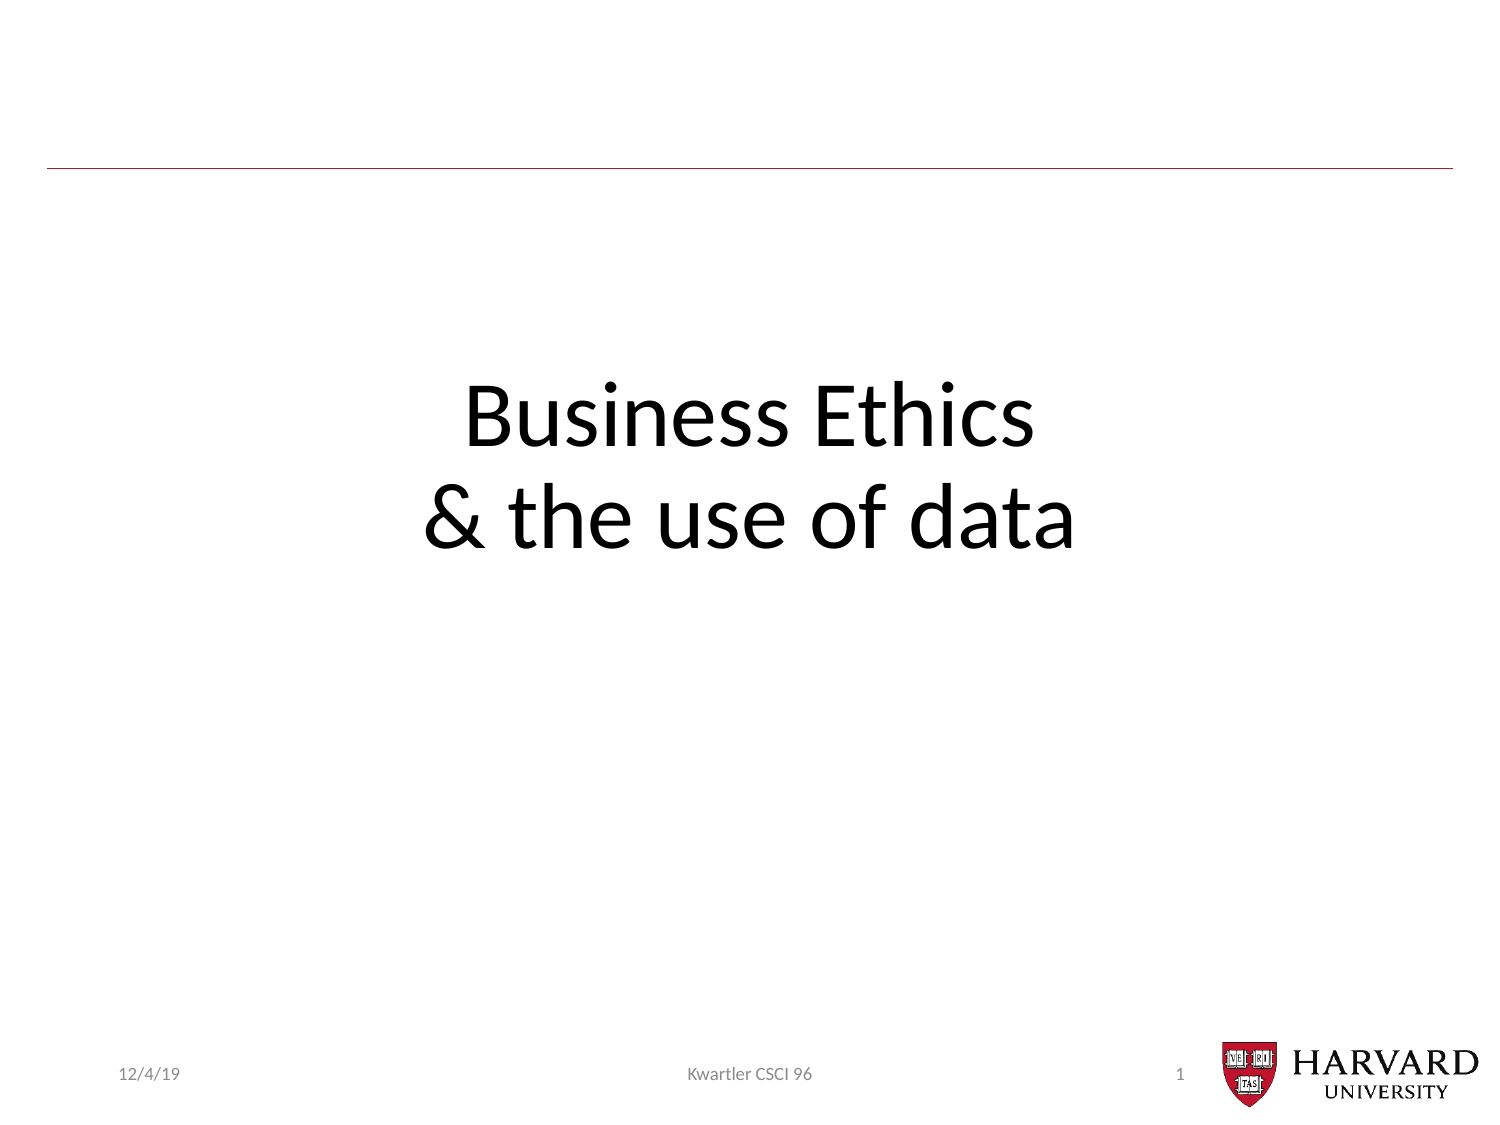

# Business Ethics & the use of data

12/4/19
Kwartler CSCI 96
1